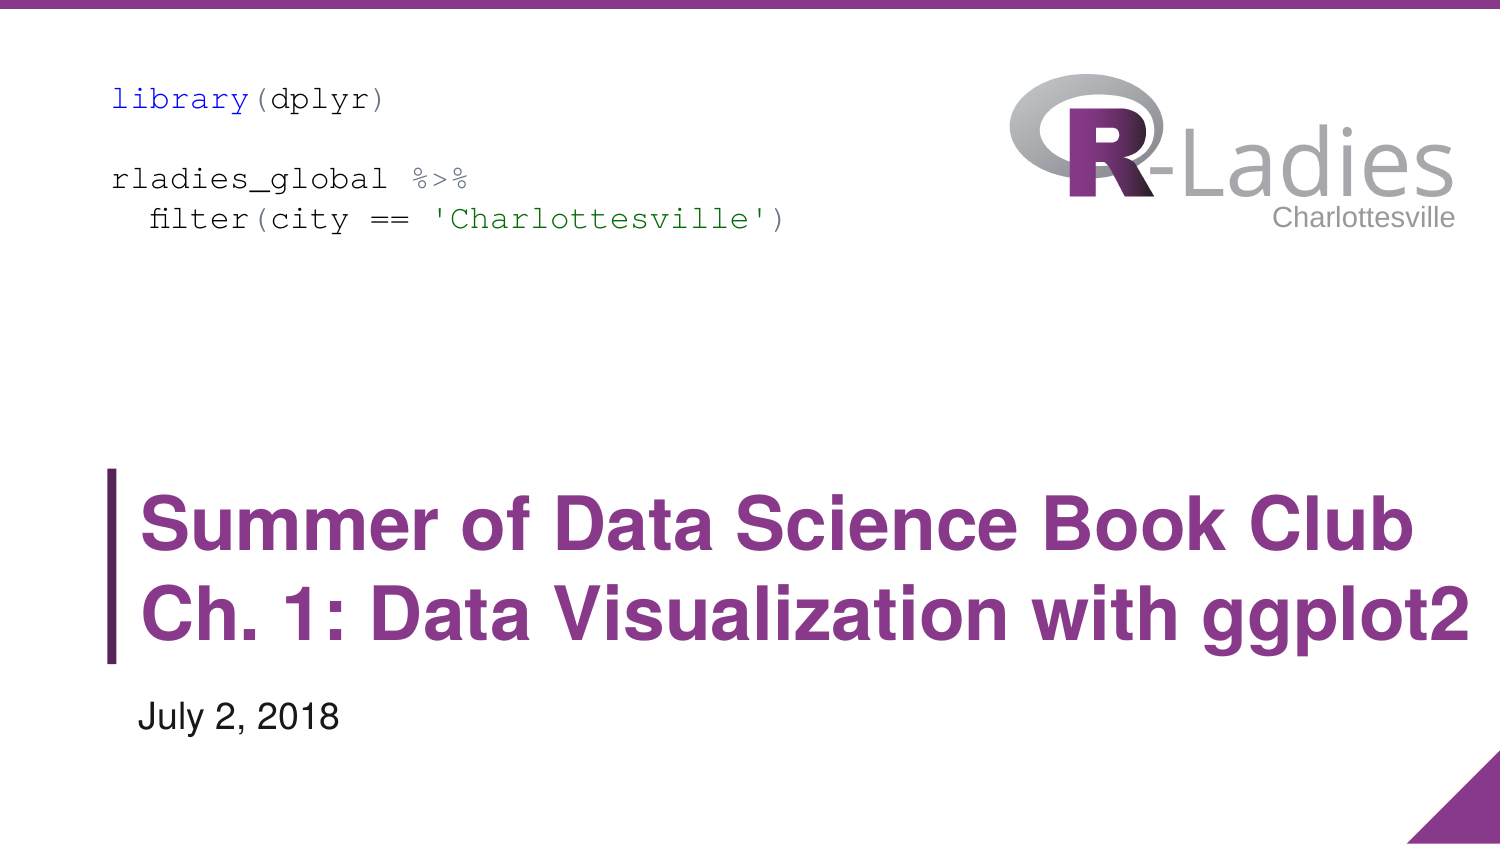

library(dplyr)

rladies_global %>%
  filter(city == 'Charlottesville')
Charlottesville
# Summer of Data Science Book Club Ch. 1: Data Visualization with ggplot2
July 2, 2018